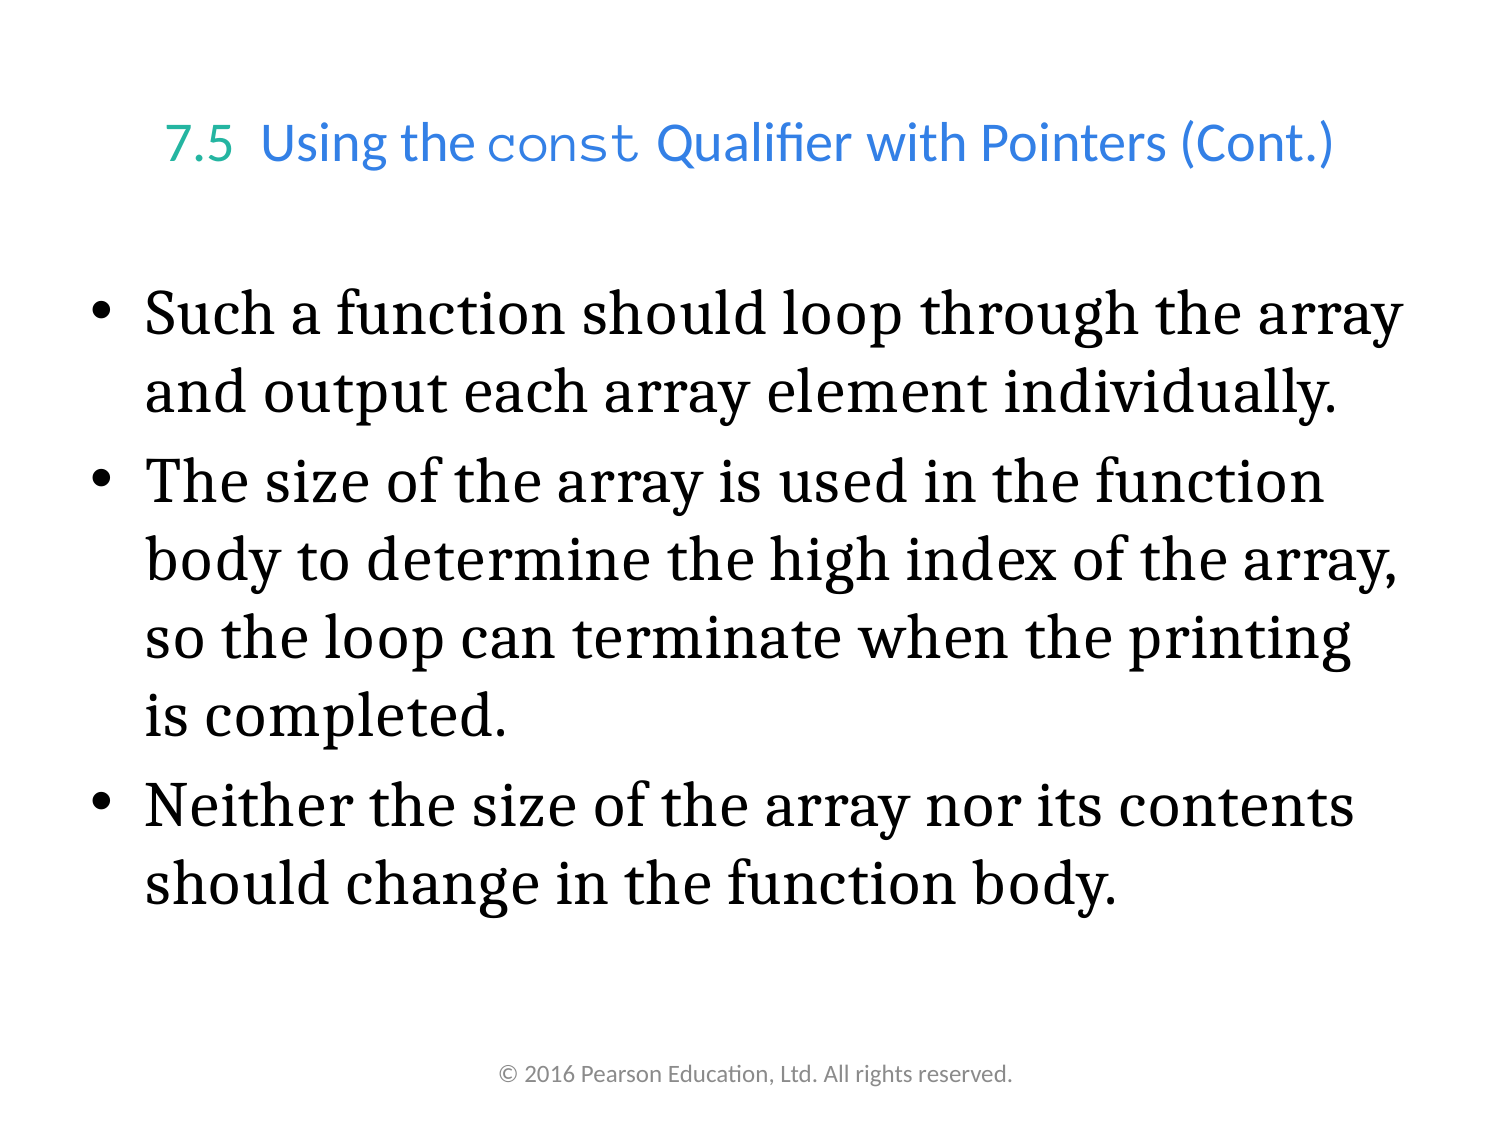

# 7.5  Using the const Qualifier with Pointers (Cont.)
Such a function should loop through the array and output each array element individually.
The size of the array is used in the function body to determine the high index of the array, so the loop can terminate when the printing is completed.
Neither the size of the array nor its contents should change in the function body.
© 2016 Pearson Education, Ltd. All rights reserved.